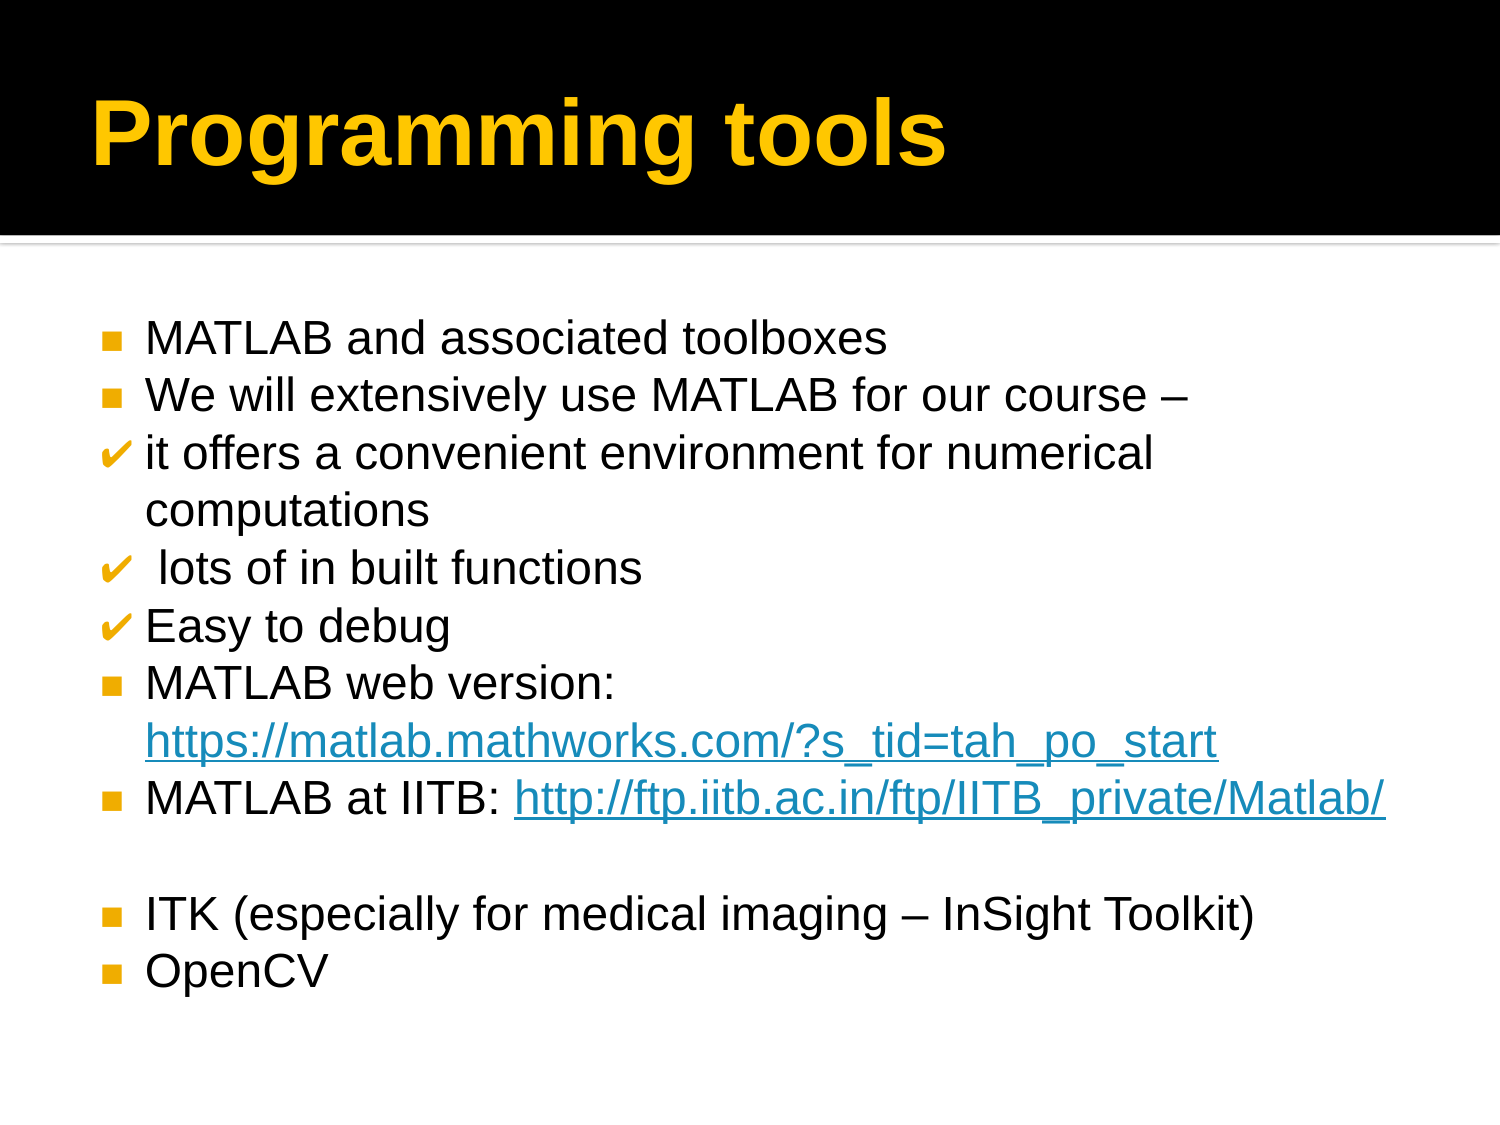

# Programming tools
MATLAB and associated toolboxes
We will extensively use MATLAB for our course –
it offers a convenient environment for numerical computations
 lots of in built functions
Easy to debug
MATLAB web version: https://matlab.mathworks.com/?s_tid=tah_po_start
MATLAB at IITB: http://ftp.iitb.ac.in/ftp/IITB_private/Matlab/

ITK (especially for medical imaging – InSight Toolkit)
OpenCV